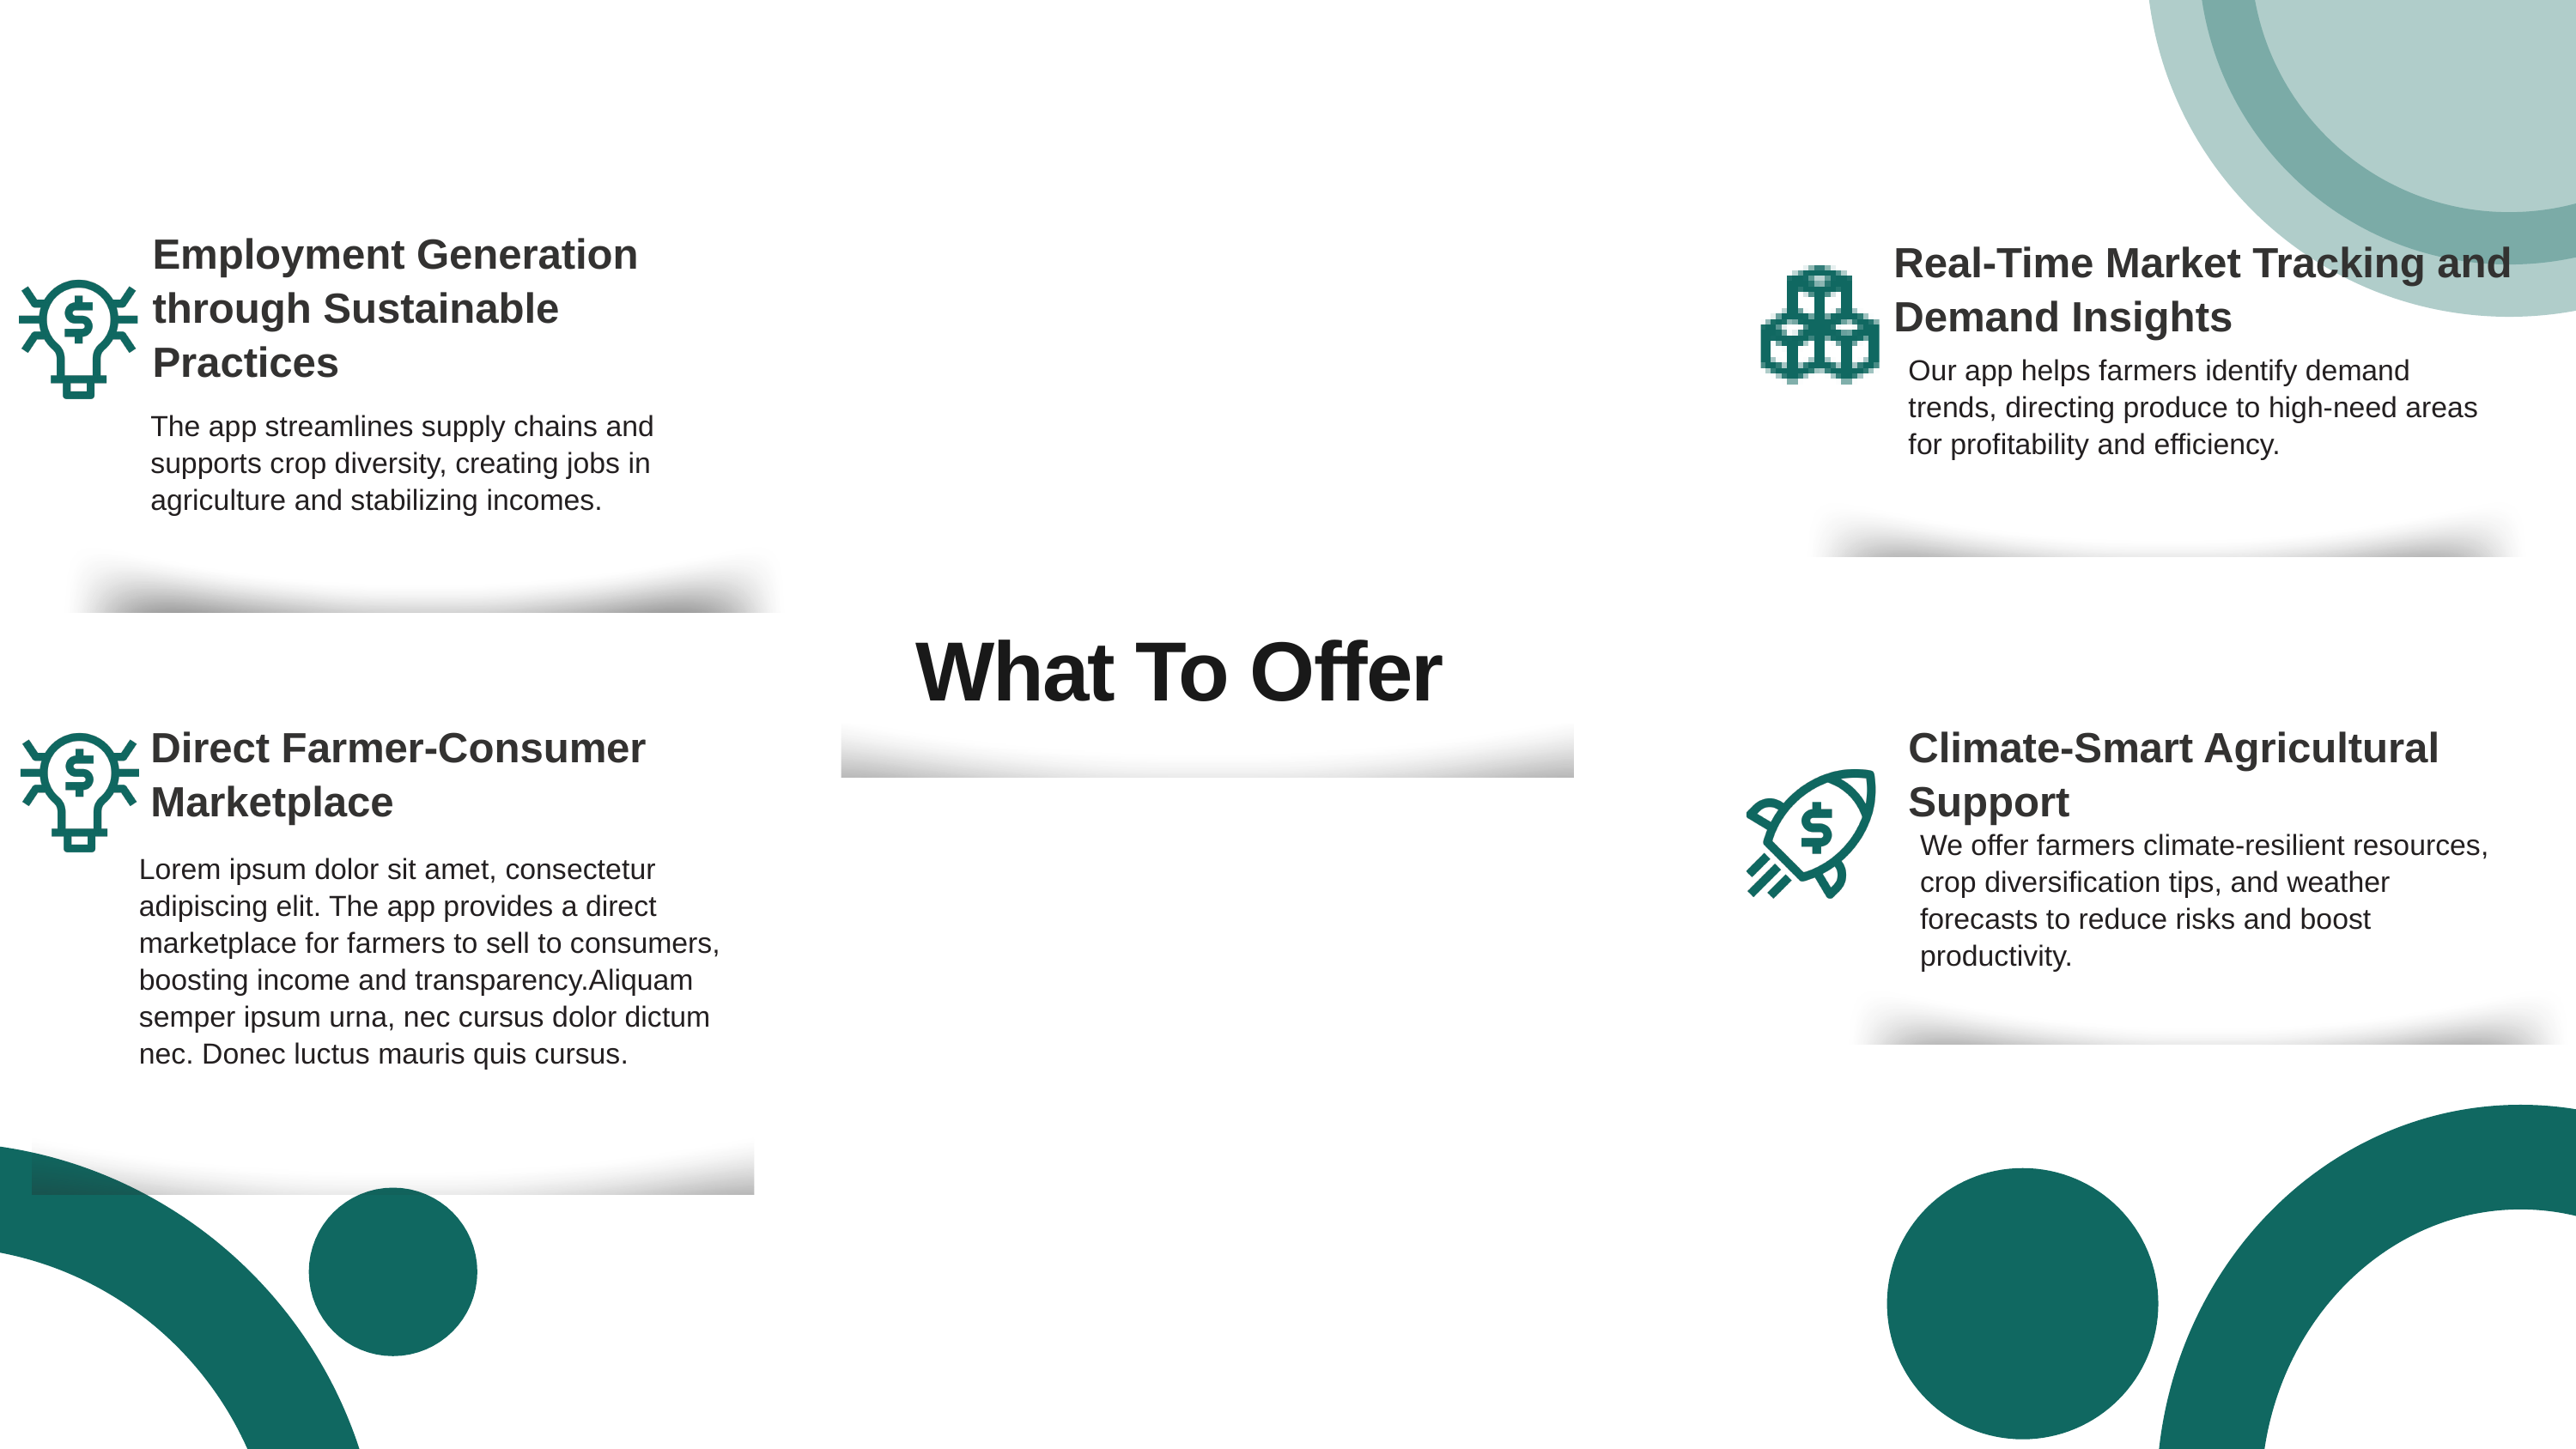

Employment Generation through Sustainable Practices
Real-Time Market Tracking and Demand Insights

Our app helps farmers identify demand trends, directing produce to high-need areas for profitability and efficiency.
The app streamlines supply chains and supports crop diversity, creating jobs in agriculture and stabilizing incomes.

What To Offer
Direct Farmer-Consumer Marketplace
Climate-Smart Agricultural Support

We offer farmers climate-resilient resources, crop diversification tips, and weather forecasts to reduce risks and boost productivity.
Lorem ipsum dolor sit amet, consectetur adipiscing elit. The app provides a direct marketplace for farmers to sell to consumers, boosting income and transparency.Aliquam semper ipsum urna, nec cursus dolor dictum nec. Donec luctus mauris quis cursus.